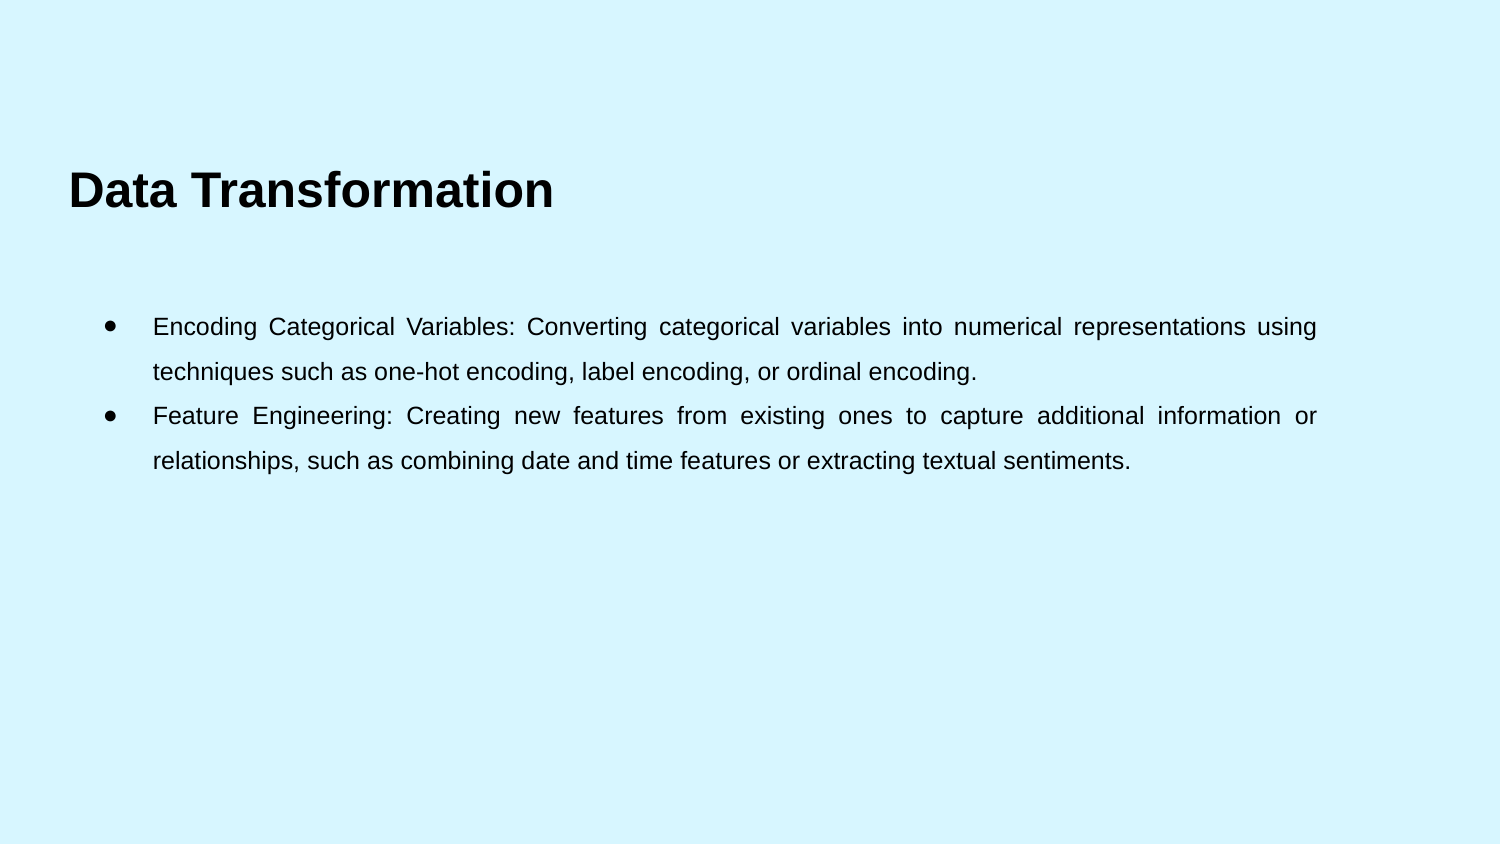

# Data Transformation
Encoding Categorical Variables: Converting categorical variables into numerical representations using techniques such as one-hot encoding, label encoding, or ordinal encoding.
Feature Engineering: Creating new features from existing ones to capture additional information or relationships, such as combining date and time features or extracting textual sentiments.